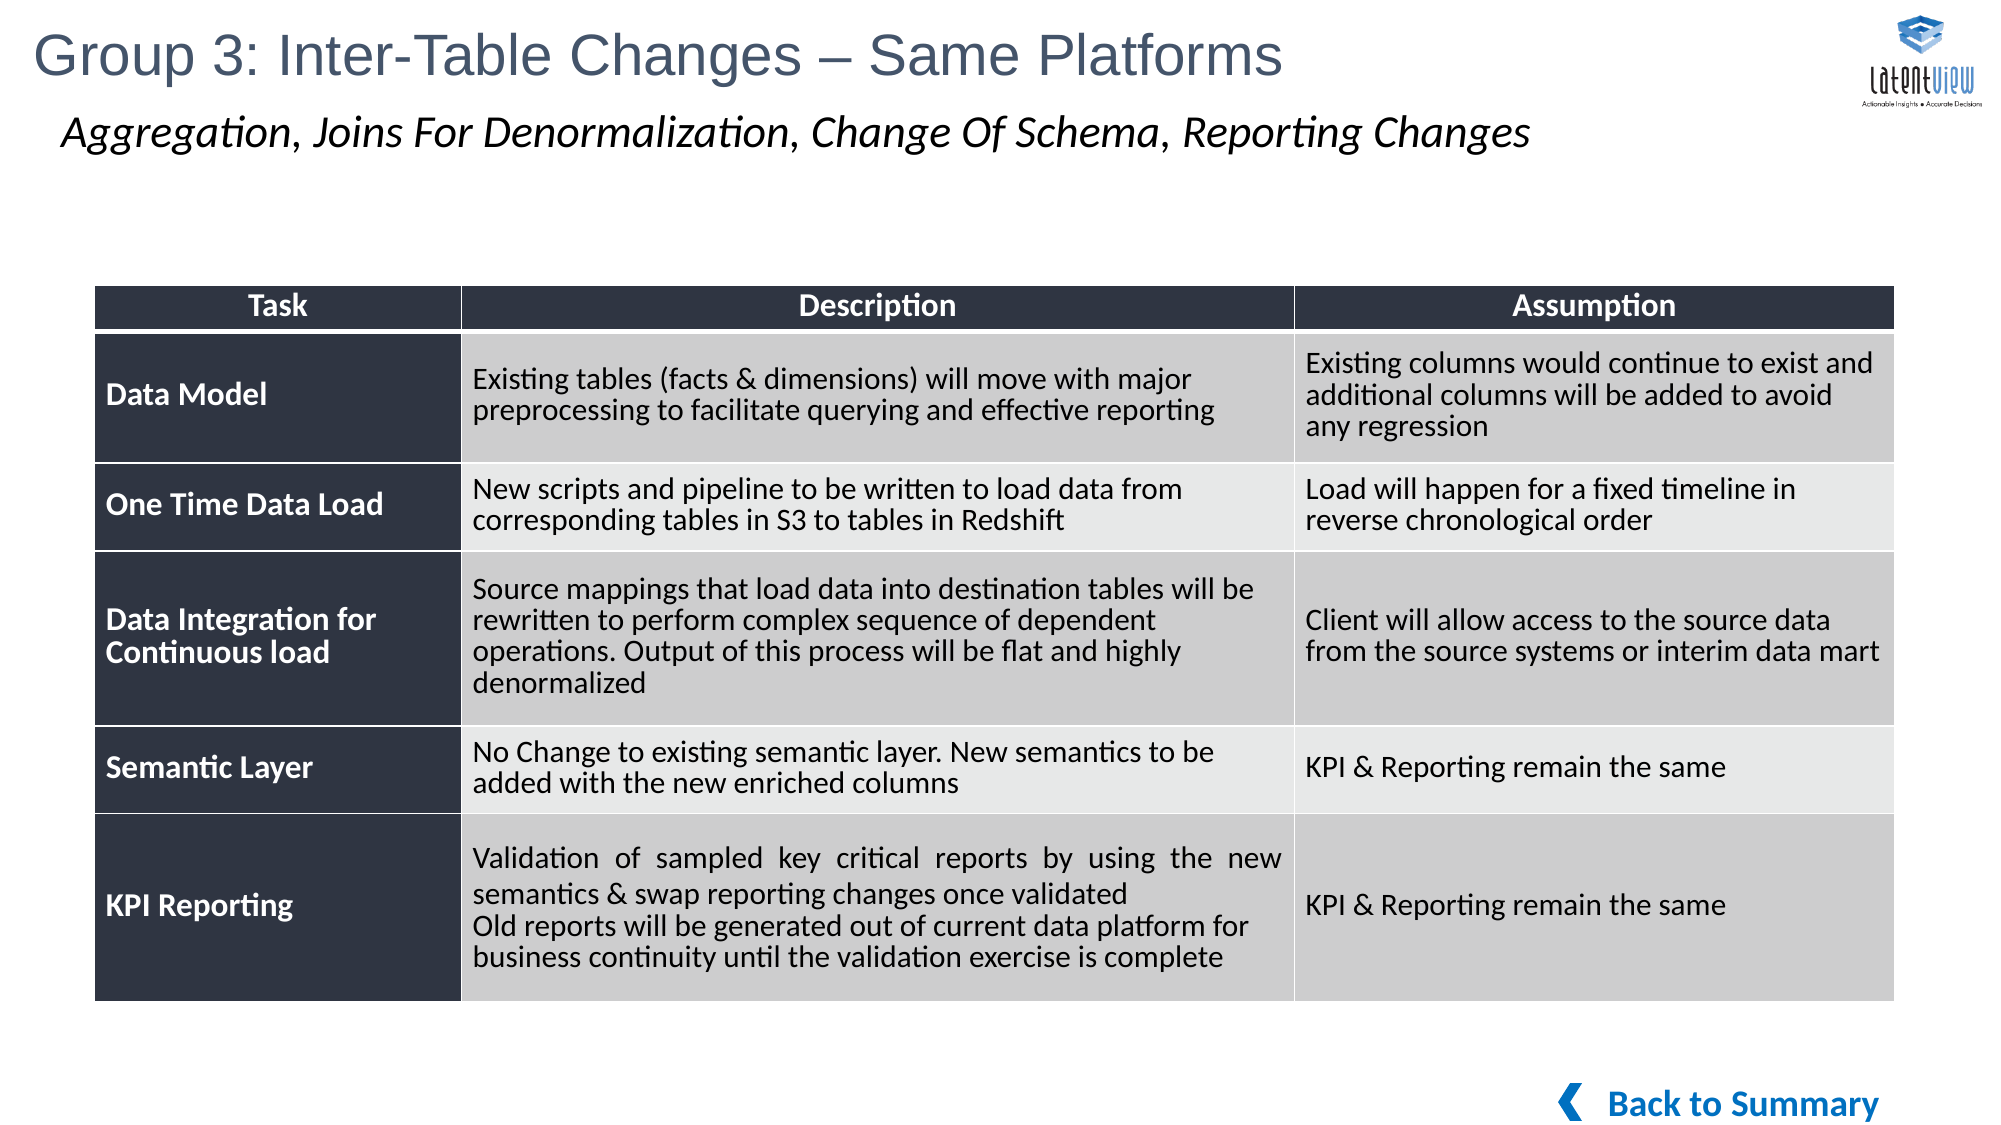

# Group 3: Inter-Table Changes – Same Platforms
Aggregation, Joins For Denormalization, Change Of Schema, Reporting Changes
| Task | Description | Assumption |
| --- | --- | --- |
| Data Model | Existing tables (facts & dimensions) will move with major preprocessing to facilitate querying and effective reporting | Existing columns would continue to exist and additional columns will be added to avoid any regression |
| One Time Data Load | New scripts and pipeline to be written to load data from corresponding tables in S3 to tables in Redshift | Load will happen for a fixed timeline in reverse chronological order |
| Data Integration for Continuous load | Source mappings that load data into destination tables will be rewritten to perform complex sequence of dependent operations. Output of this process will be flat and highly denormalized | Client will allow access to the source data from the source systems or interim data mart |
| Semantic Layer | No Change to existing semantic layer. New semantics to be added with the new enriched columns | KPI & Reporting remain the same |
| KPI Reporting | Validation of sampled key critical reports by using the new semantics & swap reporting changes once validated Old reports will be generated out of current data platform for business continuity until the validation exercise is complete | KPI & Reporting remain the same |
Back to Summary